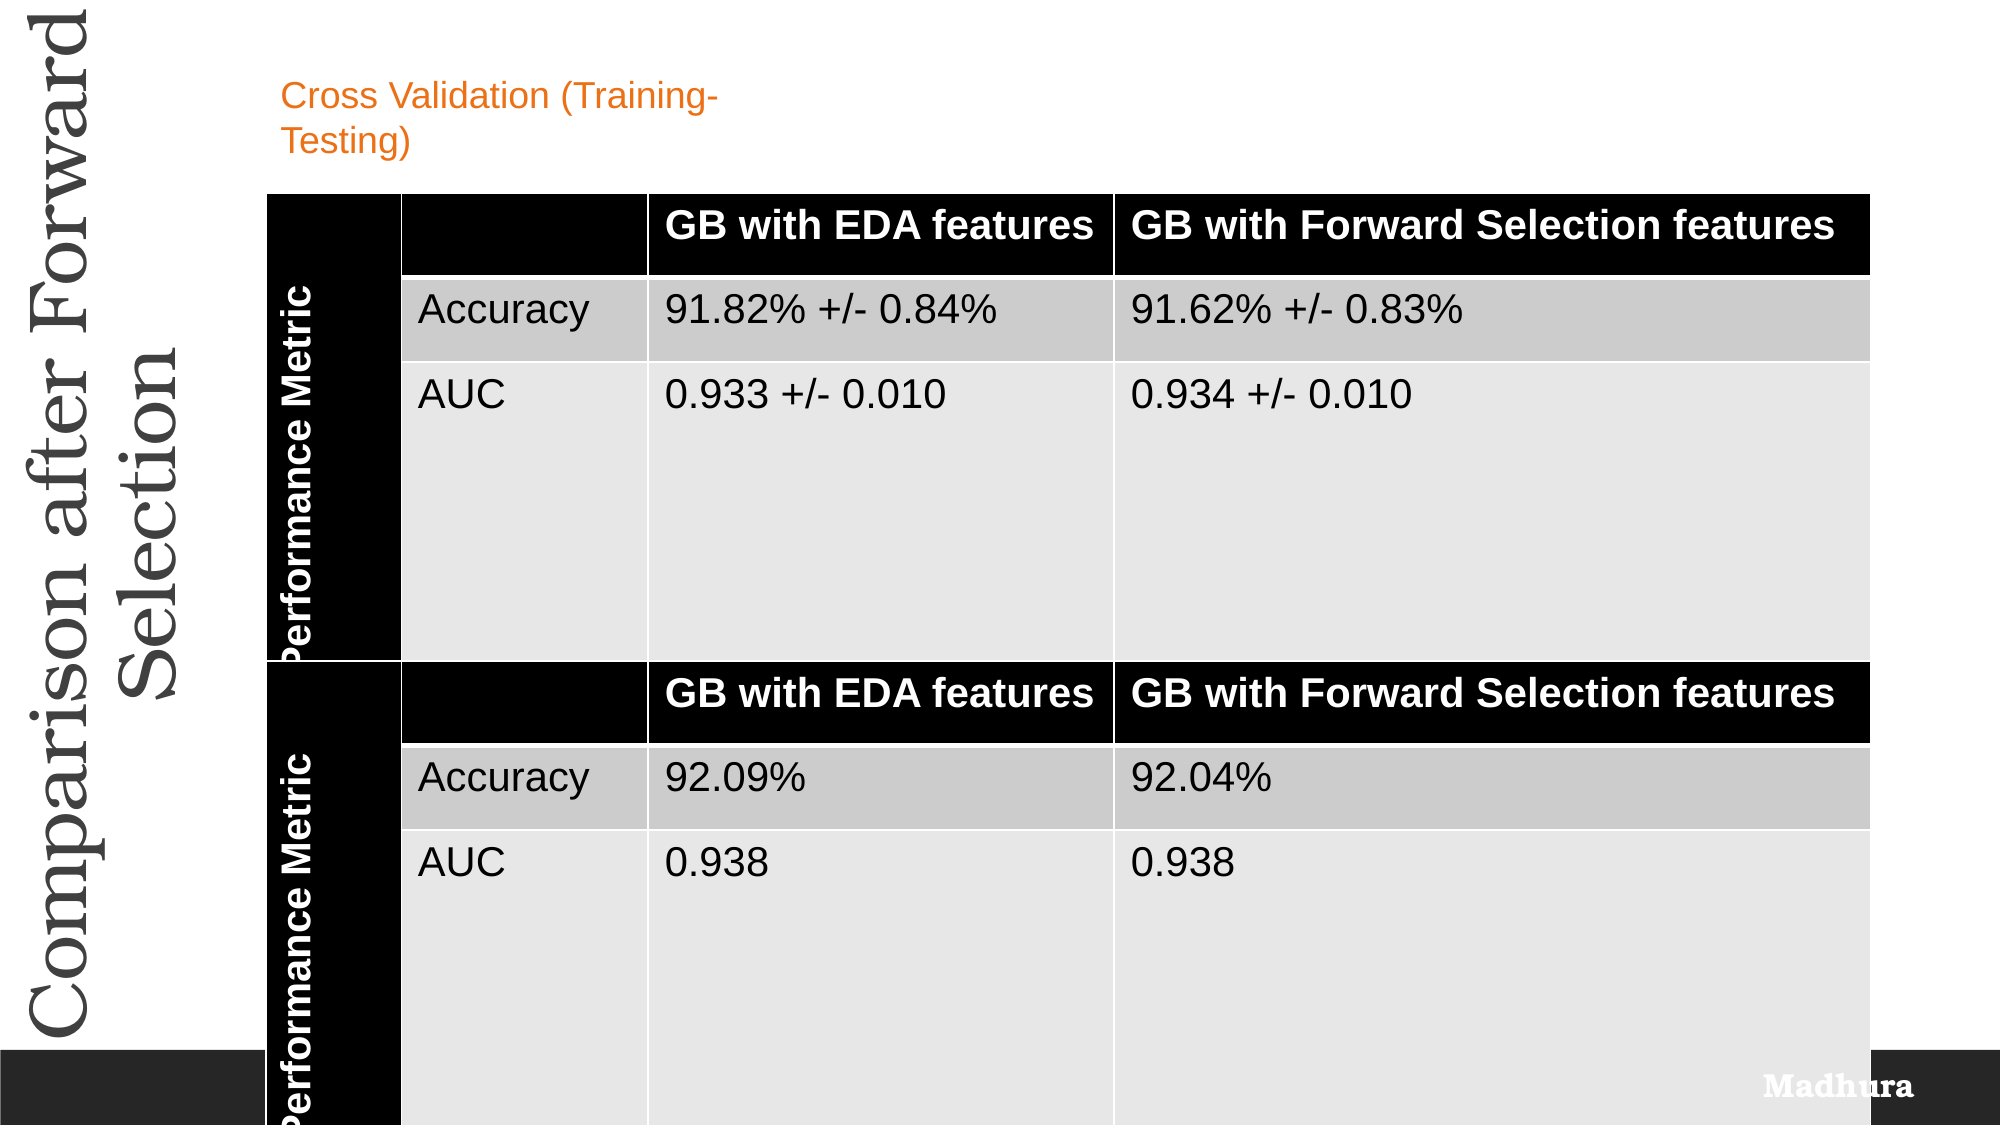

Comparison after Forward Selection
Cross Validation (Training-Testing)
| Performance Metric |  | GB with EDA features | GB with Forward Selection features |
| --- | --- | --- | --- |
|  | Accuracy | 91.82% +/- 0.84% | 91.62% +/- 0.83% |
|  | AUC | 0.933 +/- 0.010 | 0.934 +/- 0.010 |
Validation
| Performance Metric |  | GB with EDA features | GB with Forward Selection features |
| --- | --- | --- | --- |
|  | Accuracy | 92.09% | 92.04% |
|  | AUC | 0.938 | 0.938 |
Madhura